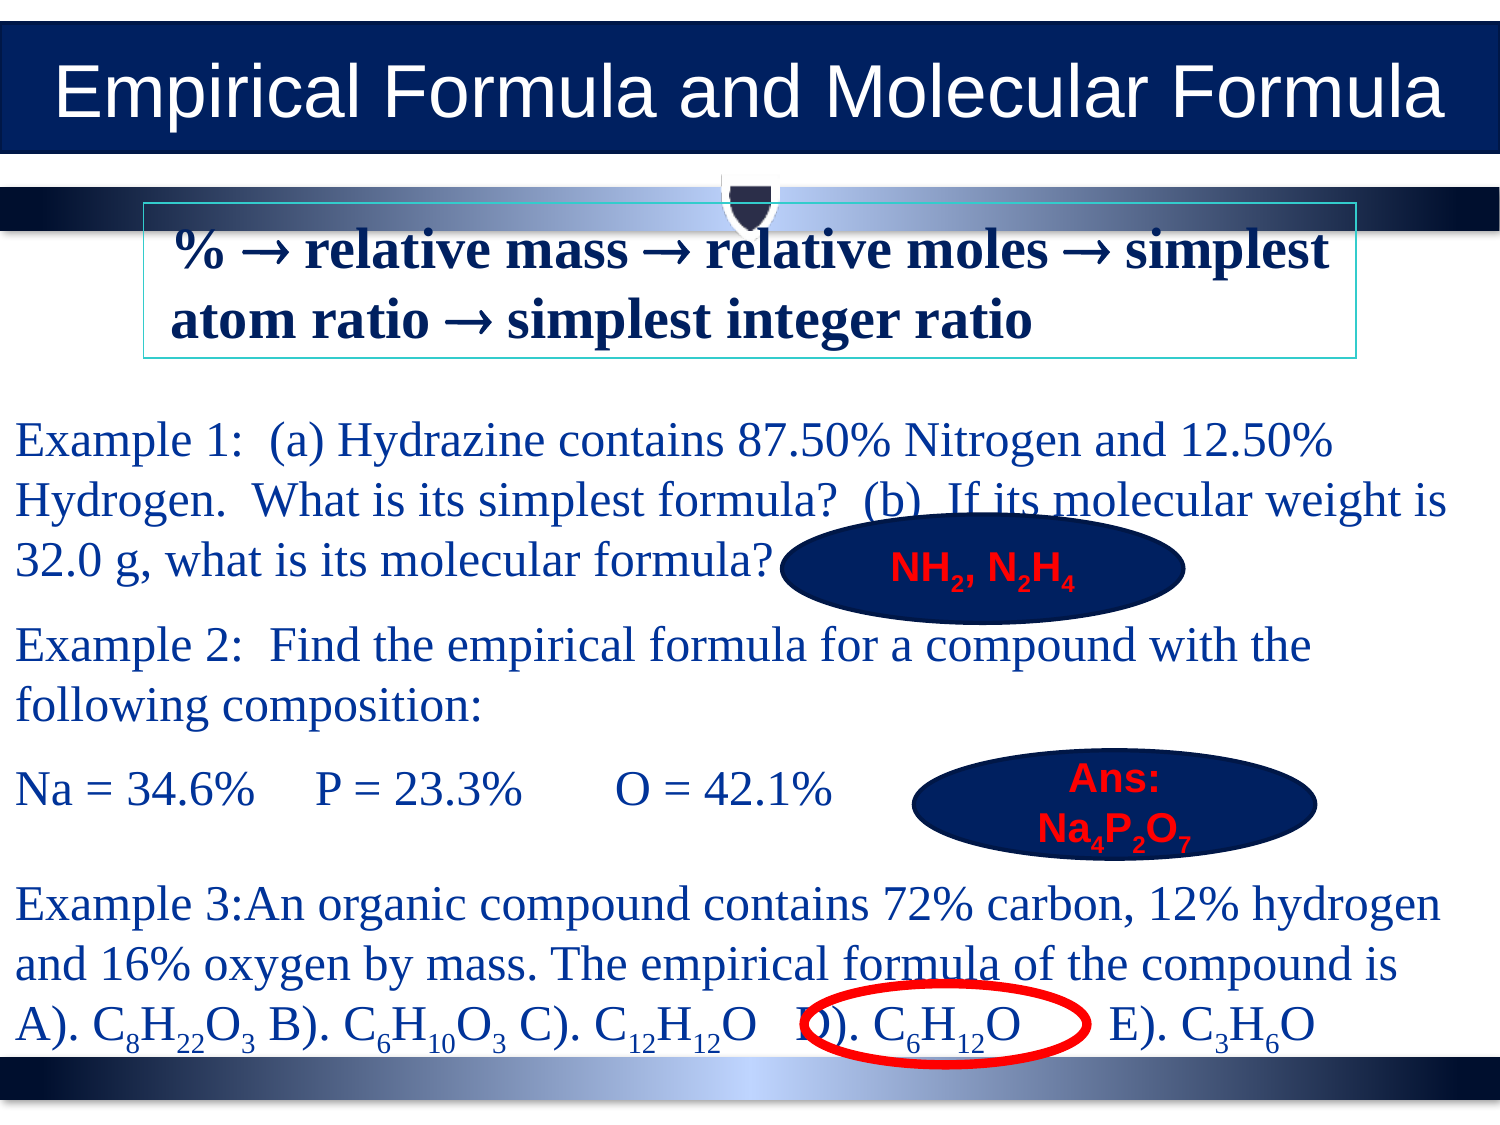

Empirical Formula and Molecular Formula
% → relative mass → relative moles → simplest atom ratio → simplest integer ratio
Example 1:  (a) Hydrazine contains 87.50% Nitrogen and 12.50% Hydrogen.  What is its simplest formula?  (b)  If its molecular weight is 32.0 g, what is its molecular formula?
Example 2:  Find the empirical formula for a compound with the following composition:
Na = 34.6%	P = 23.3%	O = 42.1%
NH2, N2H4
Ans: Na4P2O7
Example 3:An organic compound contains 72% carbon, 12% hydrogen and 16% oxygen by mass. The empirical formula of the compound is
A). C8H22O3 B). C6H10O3 C). C12H12O   D). C6H12O       E). C3H6O